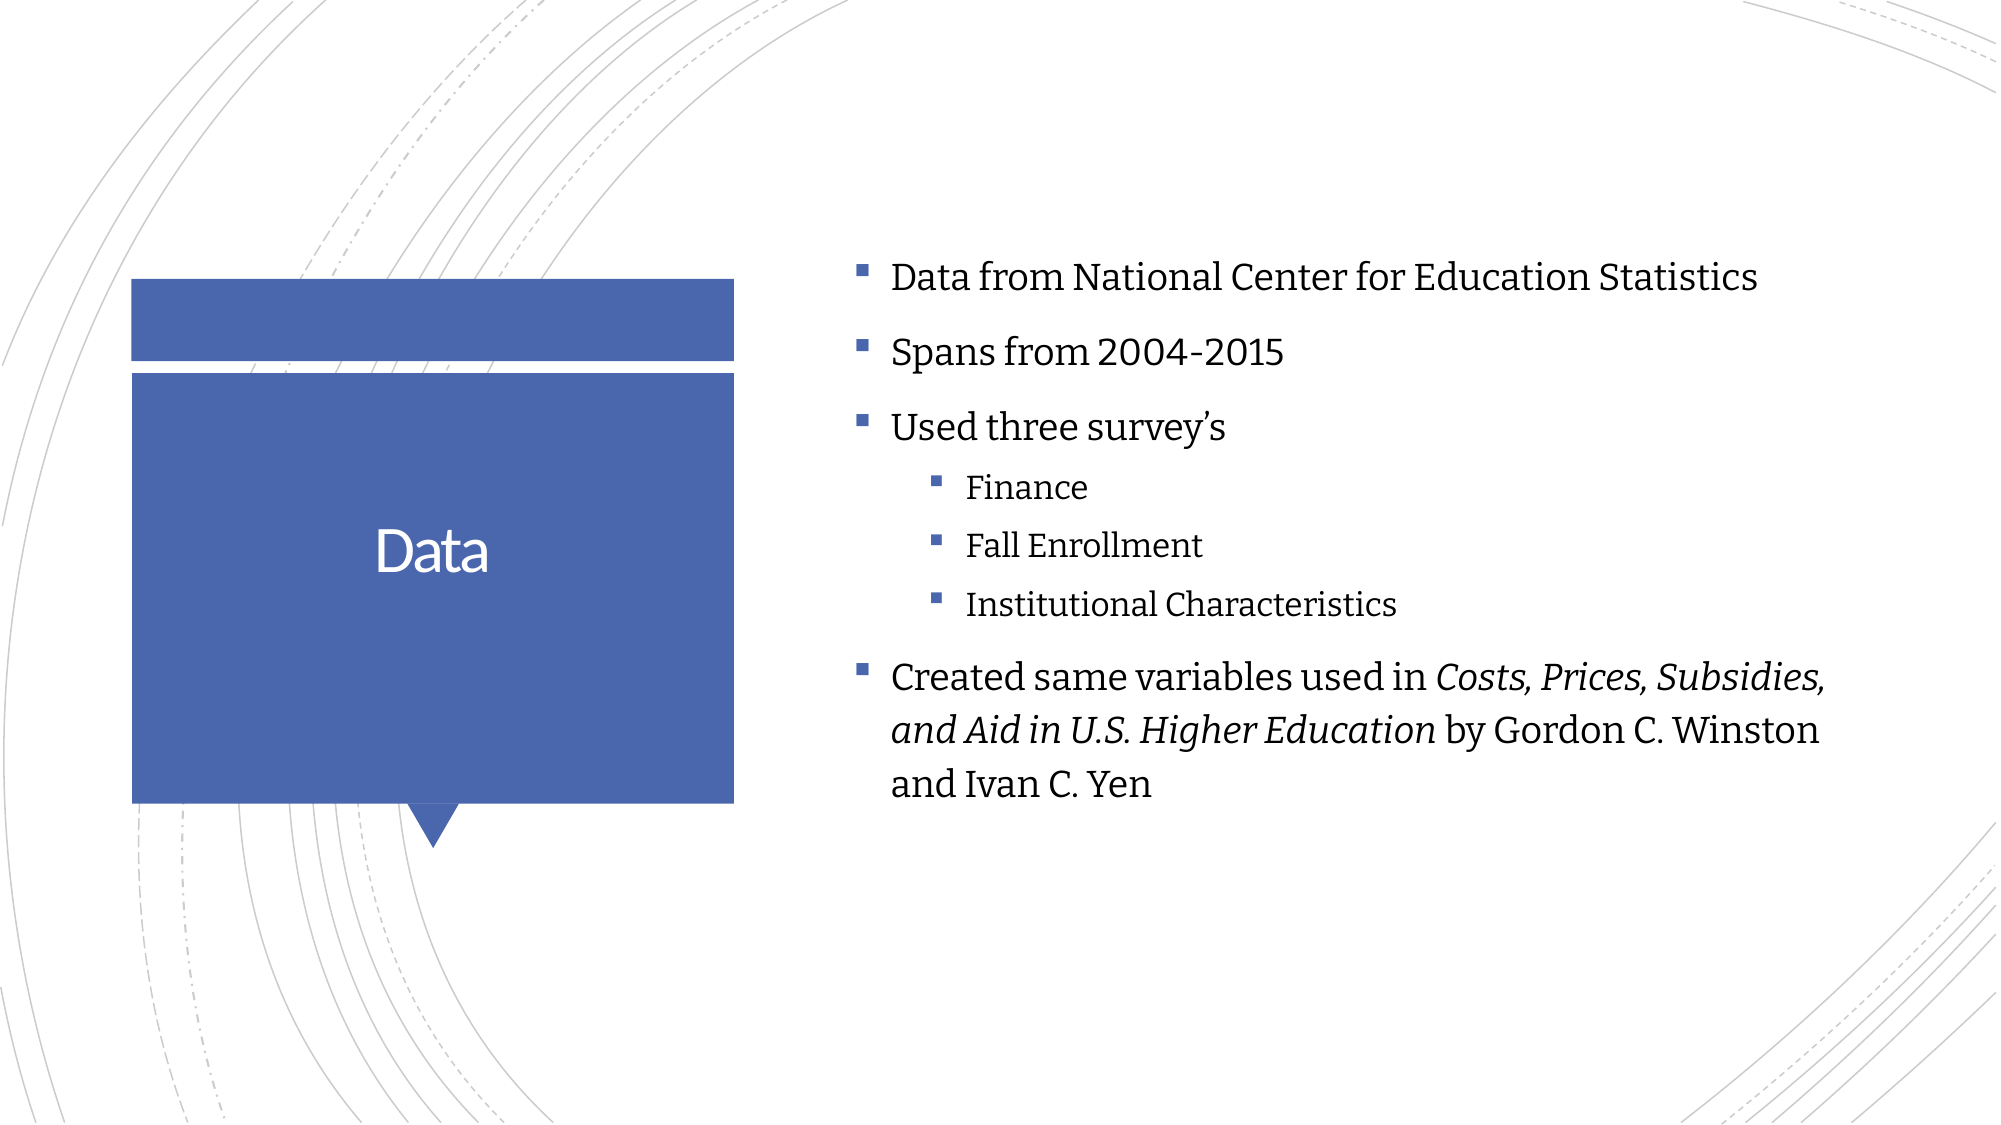

Data from National Center for Education Statistics
Spans from 2004-2015
Used three survey’s
Finance
Fall Enrollment
Institutional Characteristics
Created same variables used in Costs, Prices, Subsidies, and Aid in U.S. Higher Education by Gordon C. Winston and Ivan C. Yen

# Data